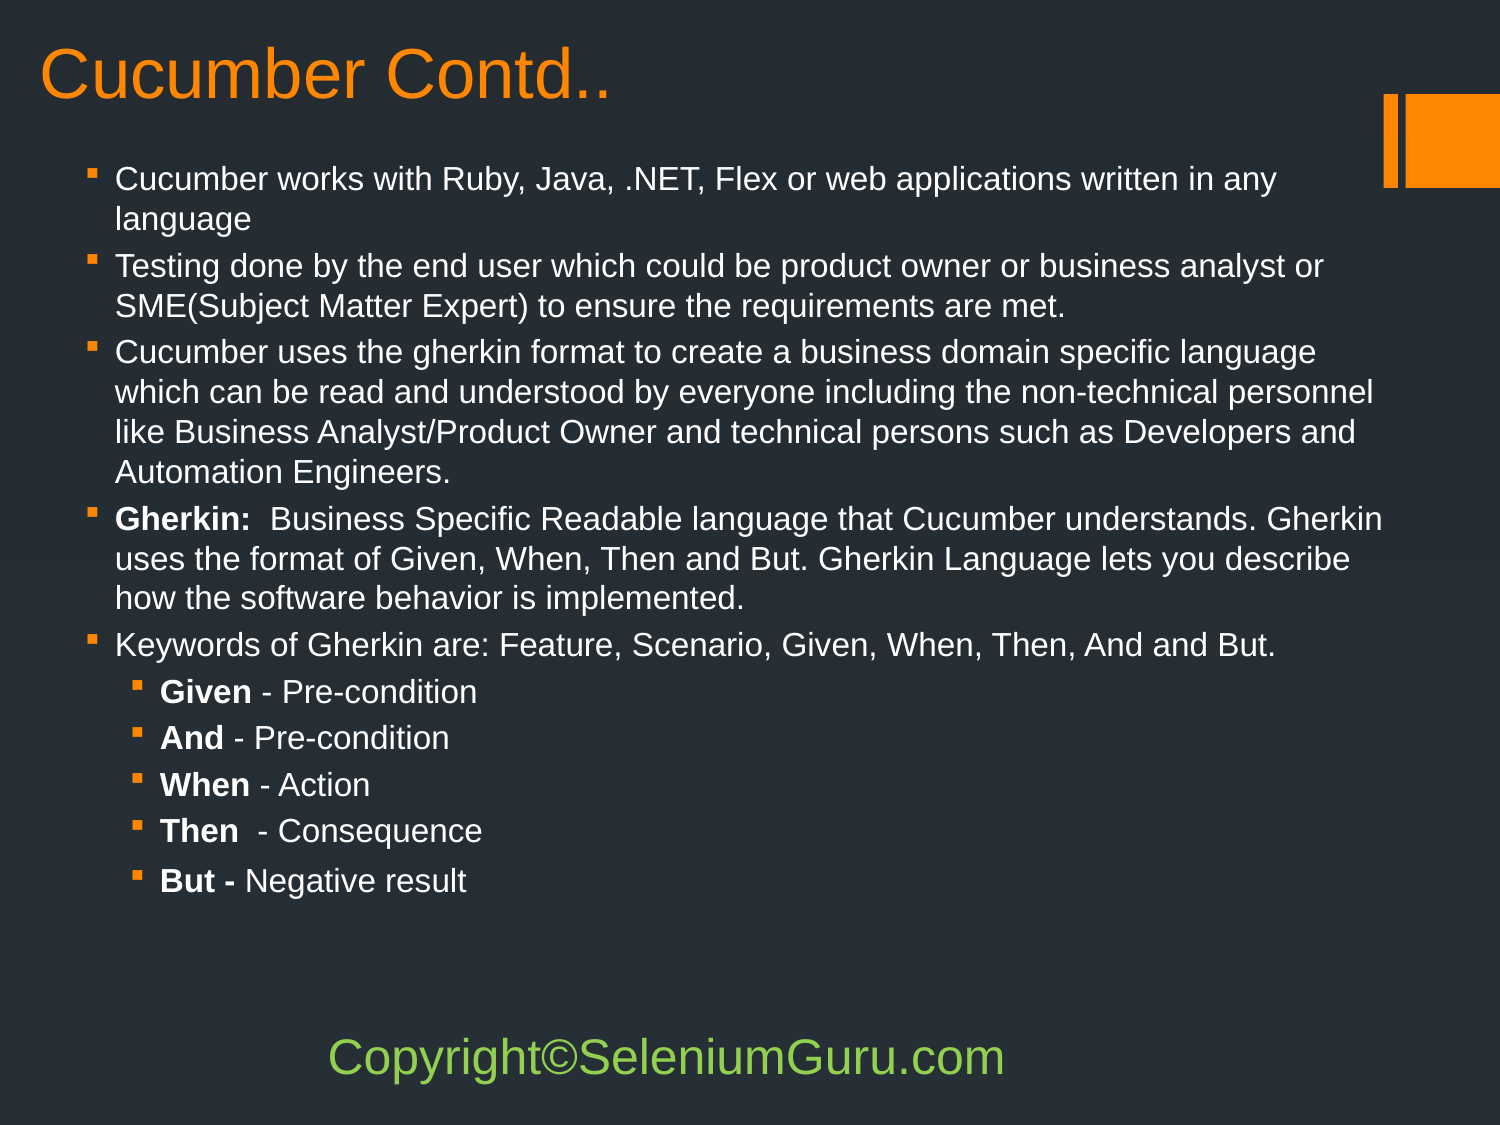

# Cucumber Contd..
Cucumber works with Ruby, Java, .NET, Flex or web applications written in any language
Testing done by the end user which could be product owner or business analyst or SME(Subject Matter Expert) to ensure the requirements are met.
Cucumber uses the gherkin format to create a business domain specific language which can be read and understood by everyone including the non-technical personnel like Business Analyst/Product Owner and technical persons such as Developers and Automation Engineers.
Gherkin:  Business Specific Readable language that Cucumber understands. Gherkin uses the format of Given, When, Then and But. Gherkin Language lets you describe how the software behavior is implemented.
Keywords of Gherkin are: Feature, Scenario, Given, When, Then, And and But.
Given - Pre-condition
And - Pre-condition
When - Action
Then  - Consequence
But - Negative result

Copyright©SeleniumGuru.com